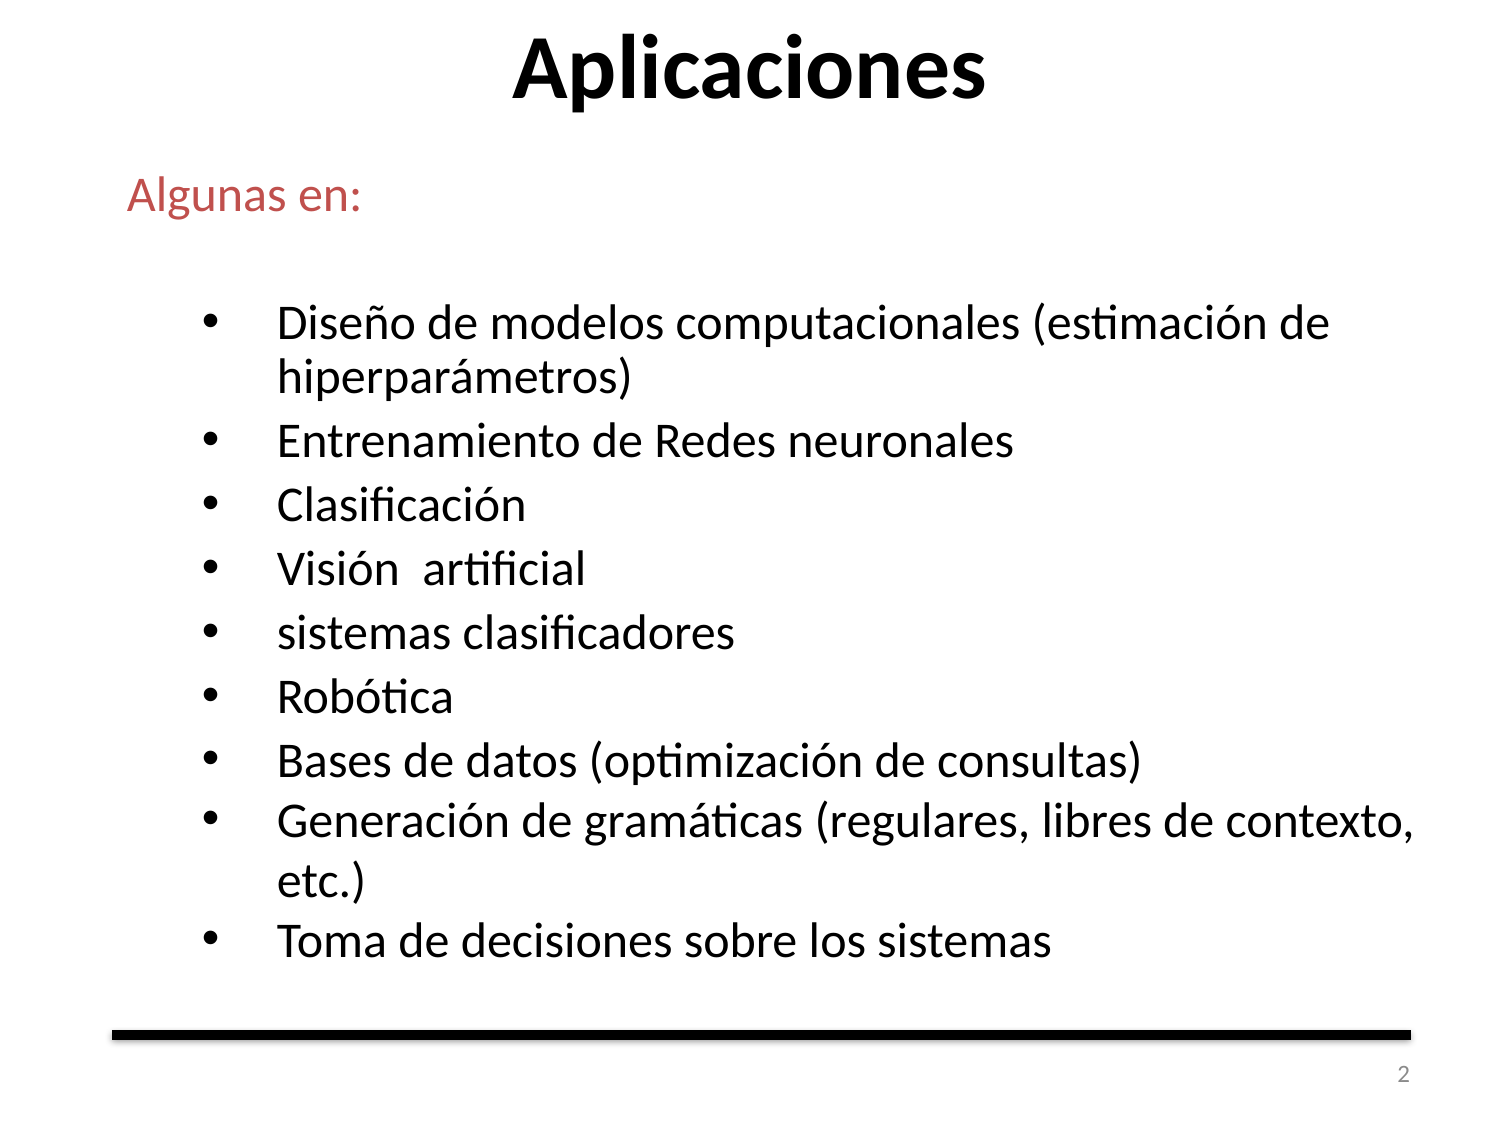

Aplicaciones
Algunas en:

Diseño de modelos computacionales (estimación de hiperparámetros)
Entrenamiento de Redes neuronales
Clasificación
Visión  artificial
sistemas clasificadores
Robótica
Bases de datos (optimización de consultas)
Generación de gramáticas (regulares, libres de contexto, etc.)
Toma de decisiones sobre los sistemas

2